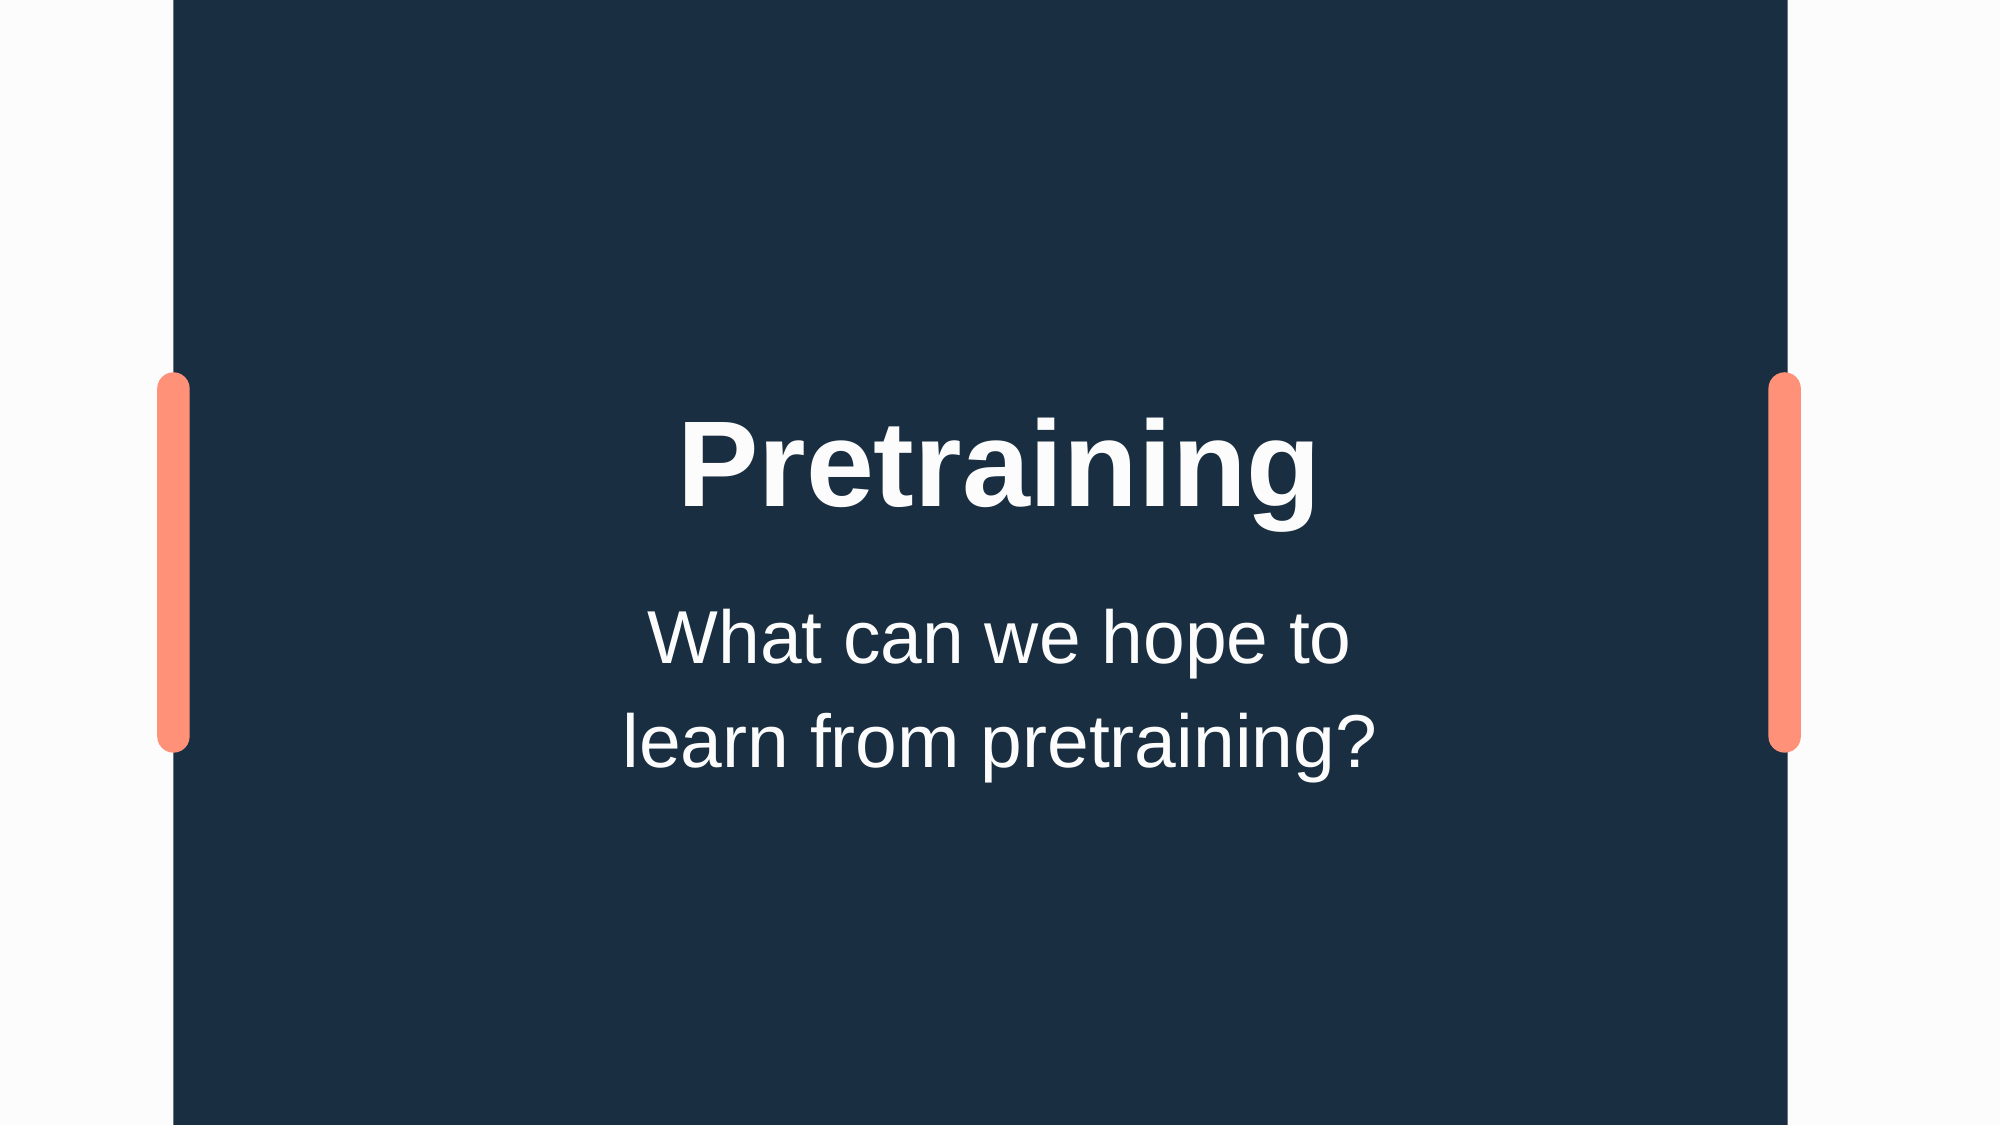

# Pretraining
What can we hope to learn from pretraining?